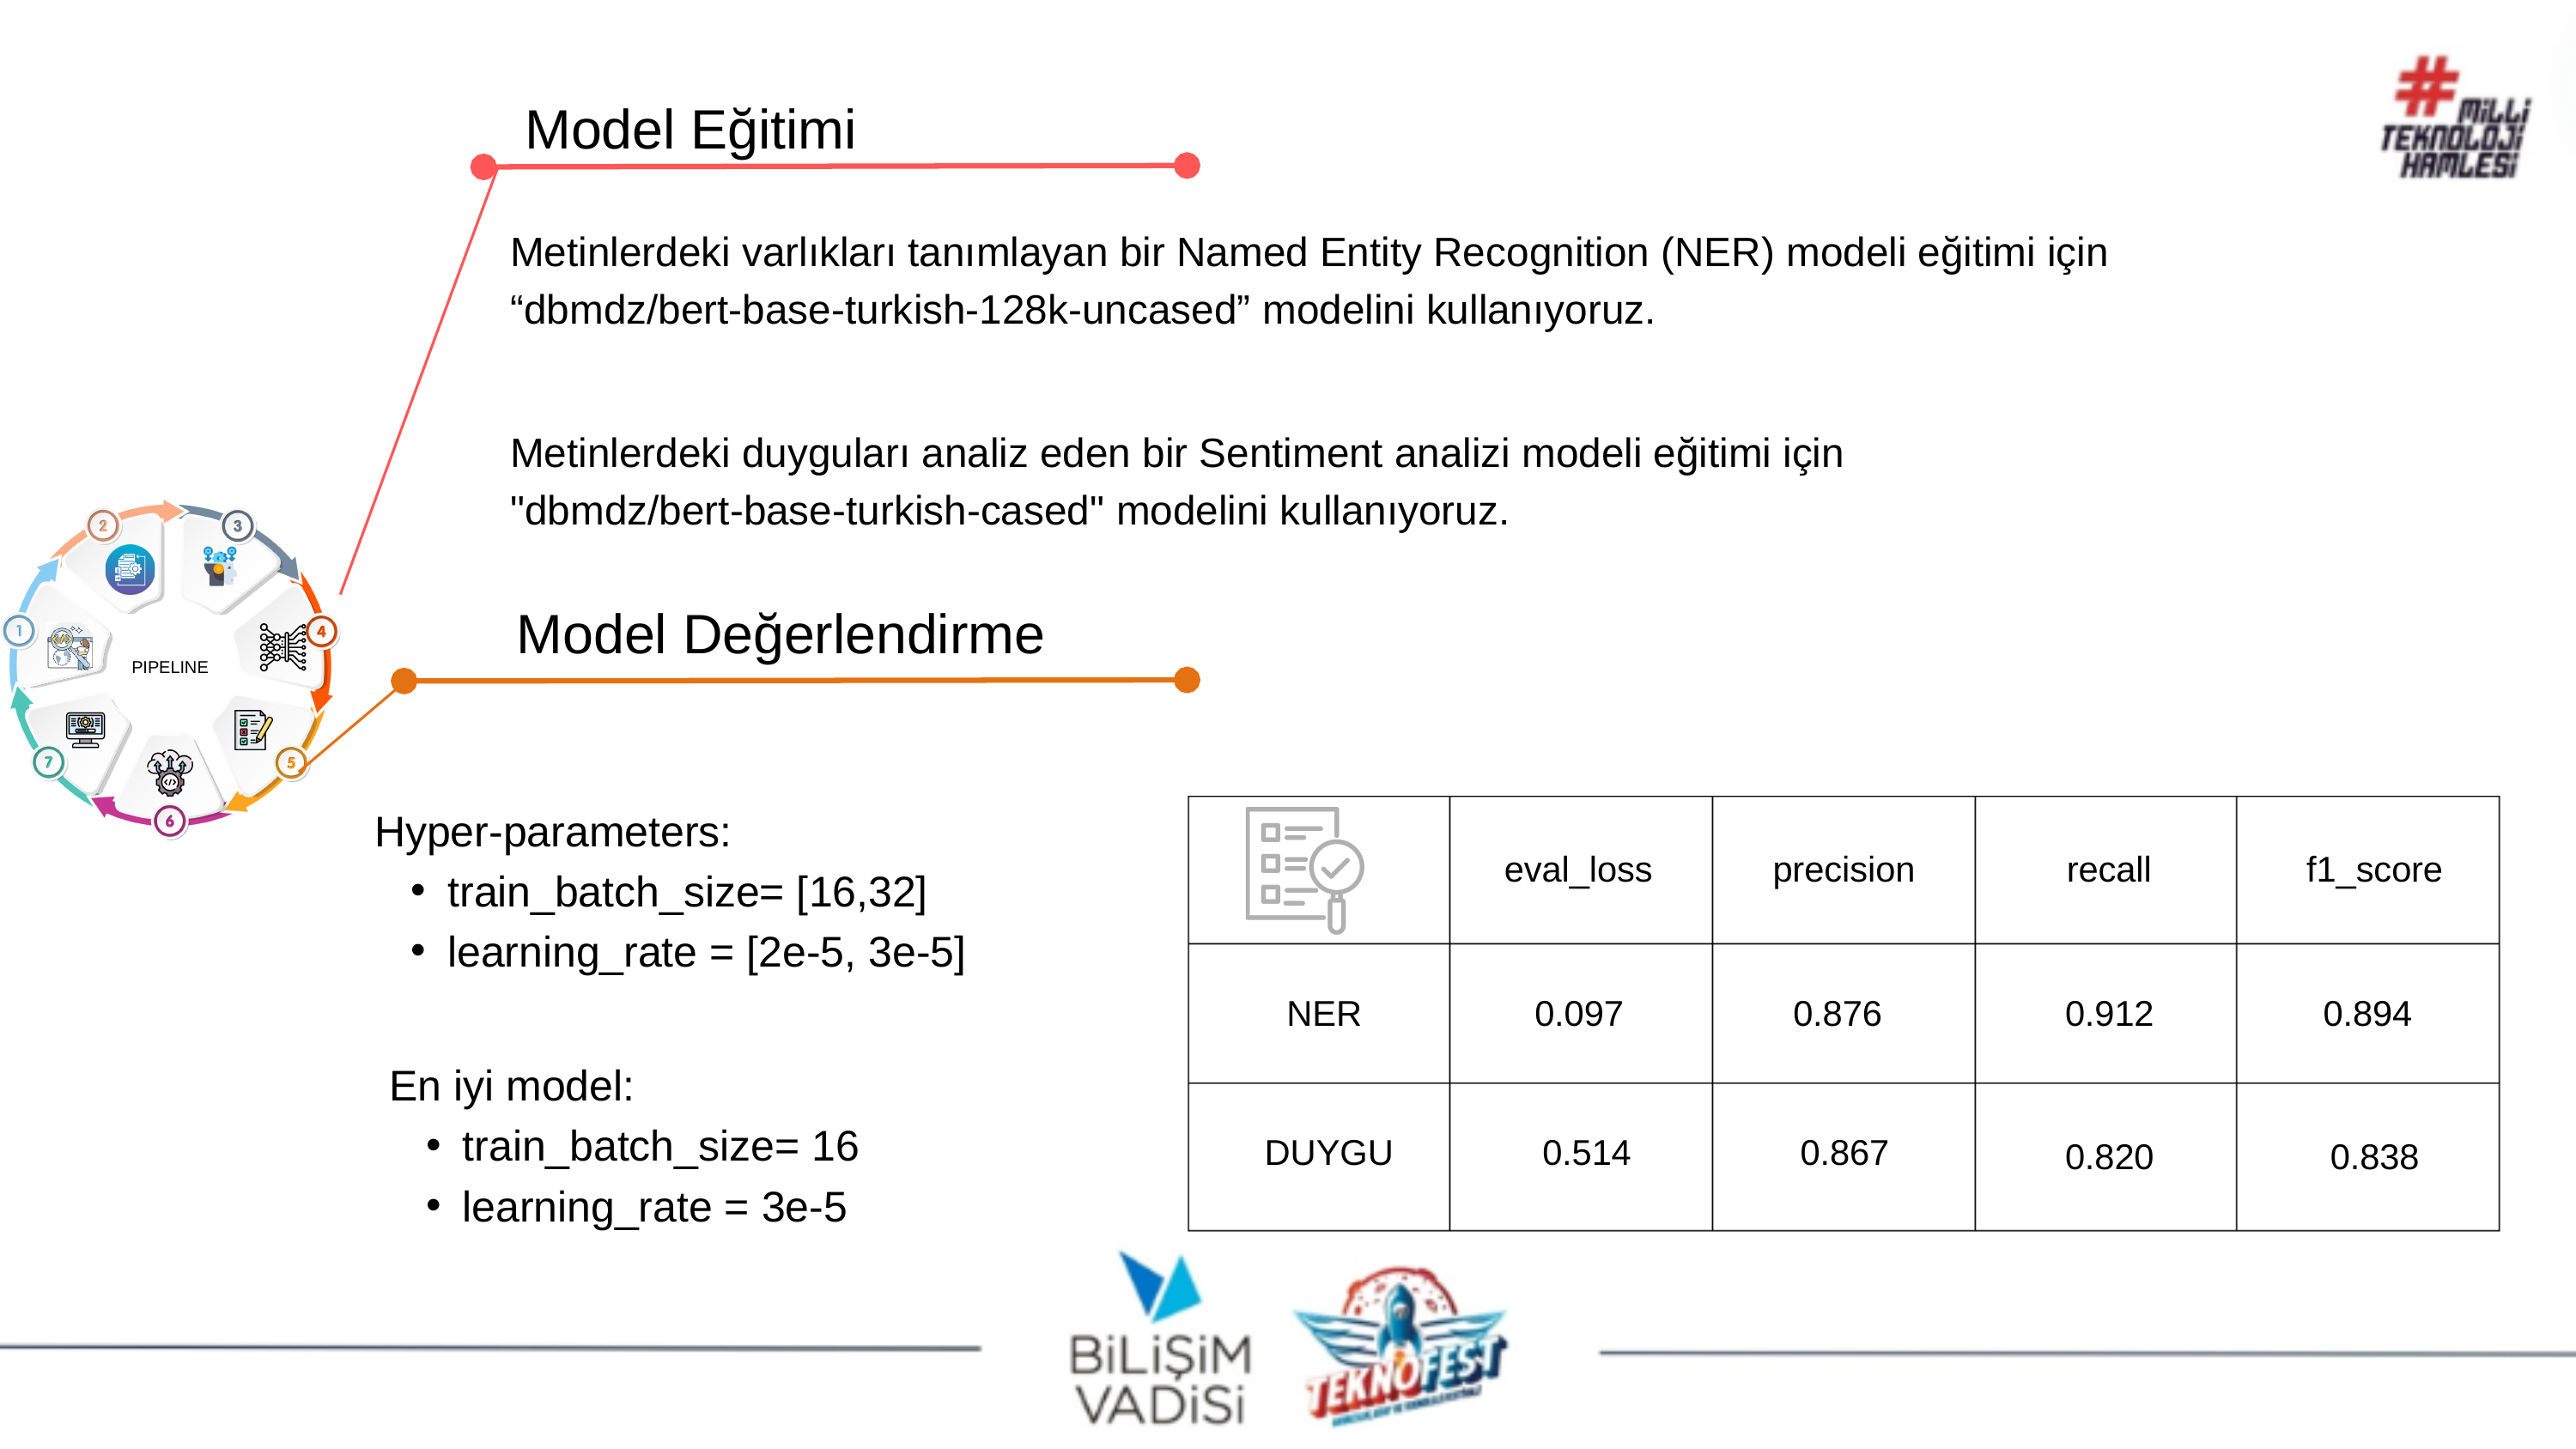

Model Eğitimi

Metinlerdeki varlıkları tanımlayan bir Named Entity Recognition (NER) modeli eğitimi için “dbmdz/bert-base-turkish-128k-uncased” modelini kullanıyoruz.
Metinlerdeki duyguları analiz eden bir Sentiment analizi modeli eğitimi için
"dbmdz/bert-base-turkish-cased" modelini kullanıyoruz.

Model Değerlendirme

PIPELINE

Hyper-parameters:
train_batch_size= [16,32]
learning_rate = [2e-5, 3e-5]

eval_loss
precision
recall
f1_score
NER
0.097
0.876
0.912
0.894
En iyi model:
train_batch_size= 16
learning_rate = 3e-5
DUYGU
0.514
0.867
0.820
0.838